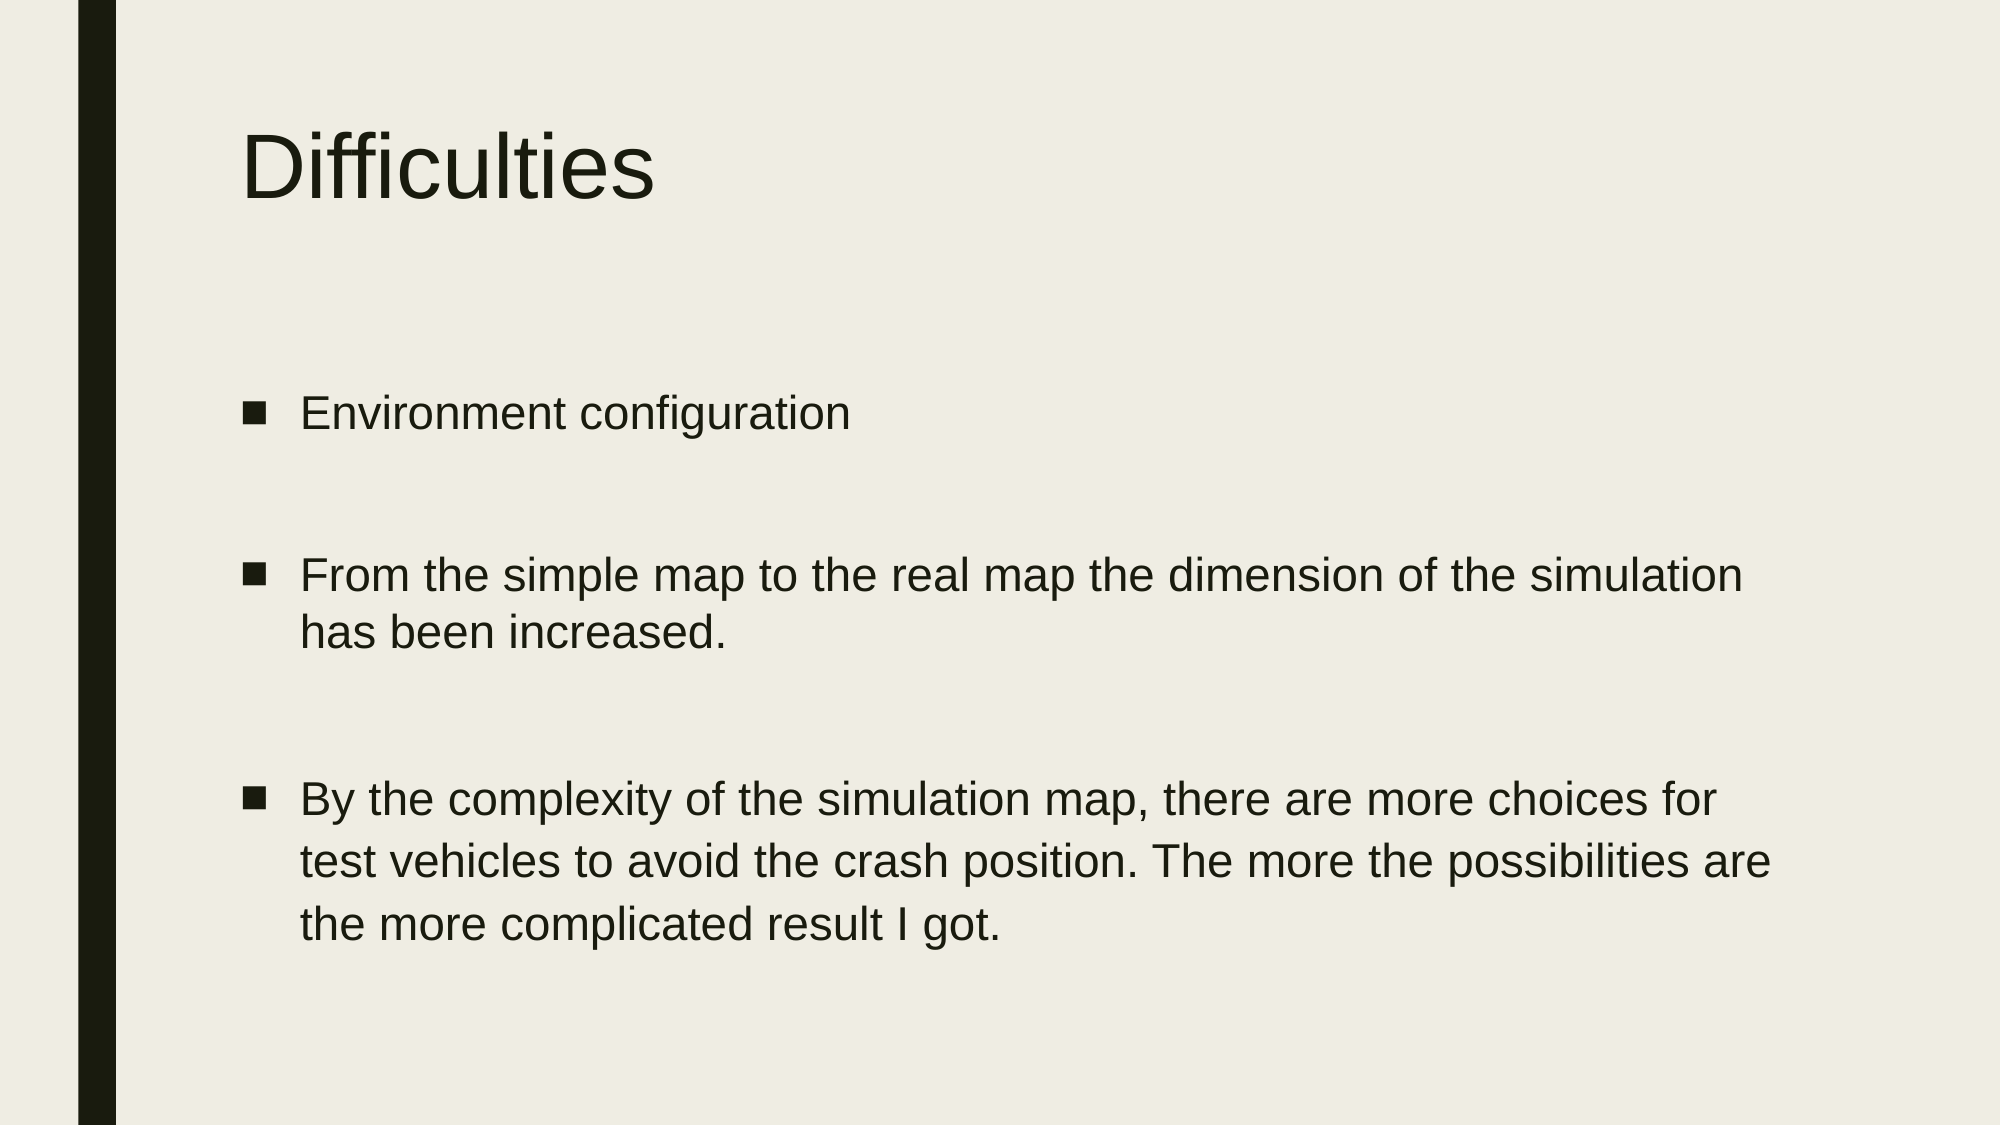

# Difficulties
Environment configuration

From the simple map to the real map the dimension of the simulation has been increased.

By the complexity of the simulation map, there are more choices for test vehicles to avoid the crash position. The more the possibilities are the more complicated result I got.